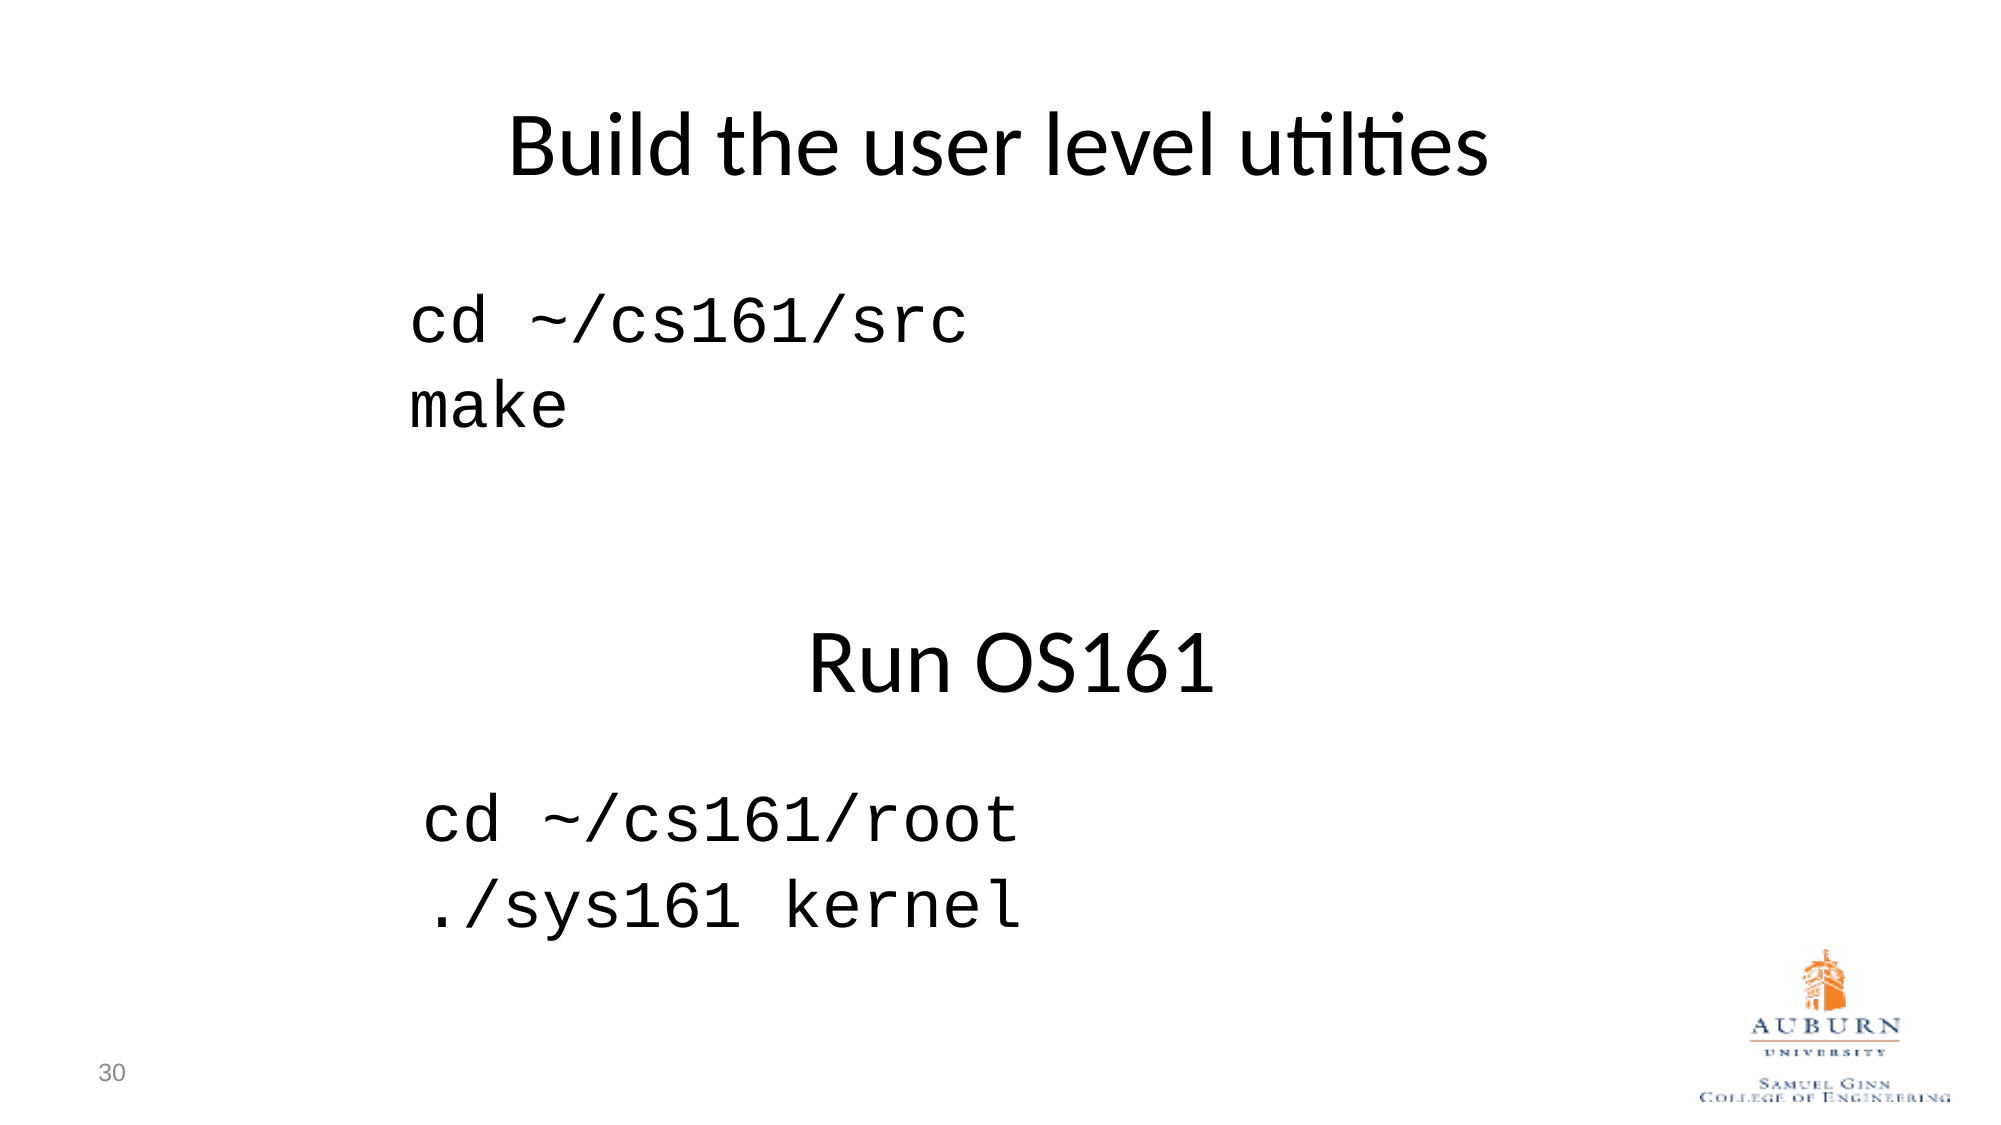

# Build the user level utilties
cd ~/cs161/src
make
Run OS161
cd ~/cs161/root
./sys161 kernel
30